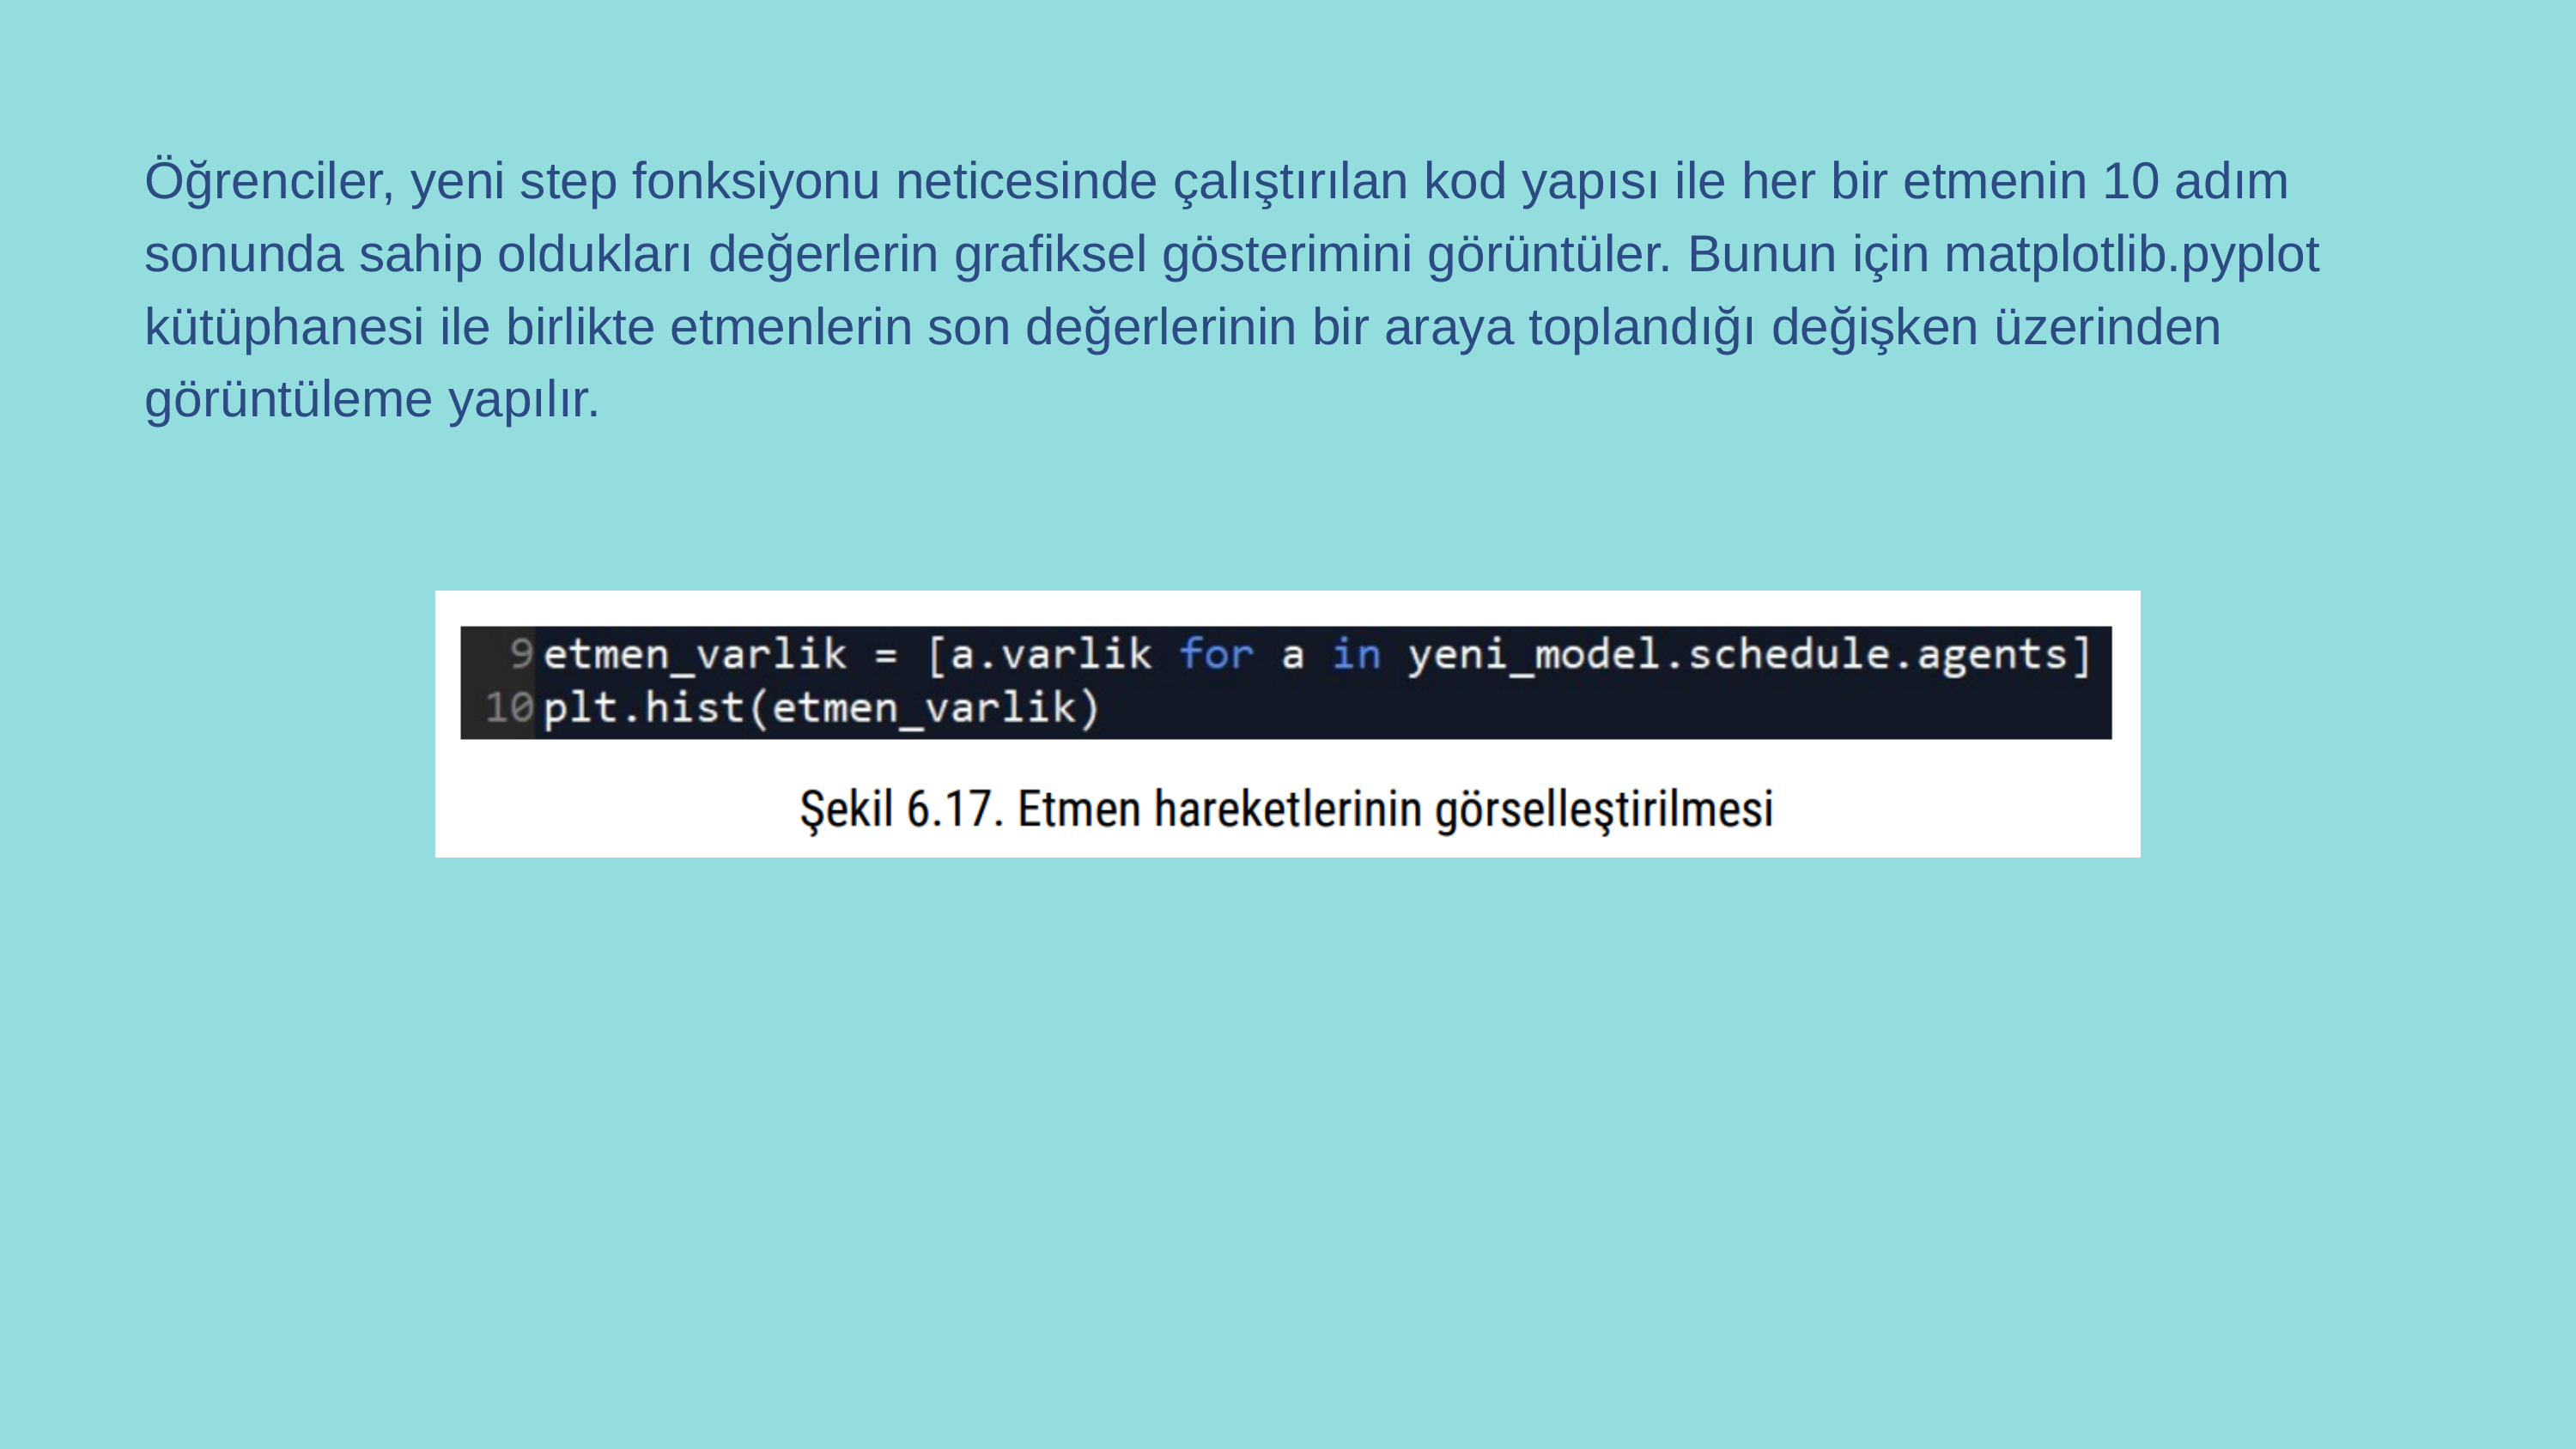

Öğrenciler, yeni step fonksiyonu neticesinde çalıştırılan kod yapısı ile her bir etmenin 10 adım sonunda sahip oldukları değerlerin grafiksel gösterimini görüntüler. Bunun için matplotlib.pyplot kütüphanesi ile birlikte etmenlerin son değerlerinin bir araya toplandığı değişken üzerinden görüntüleme yapılır.